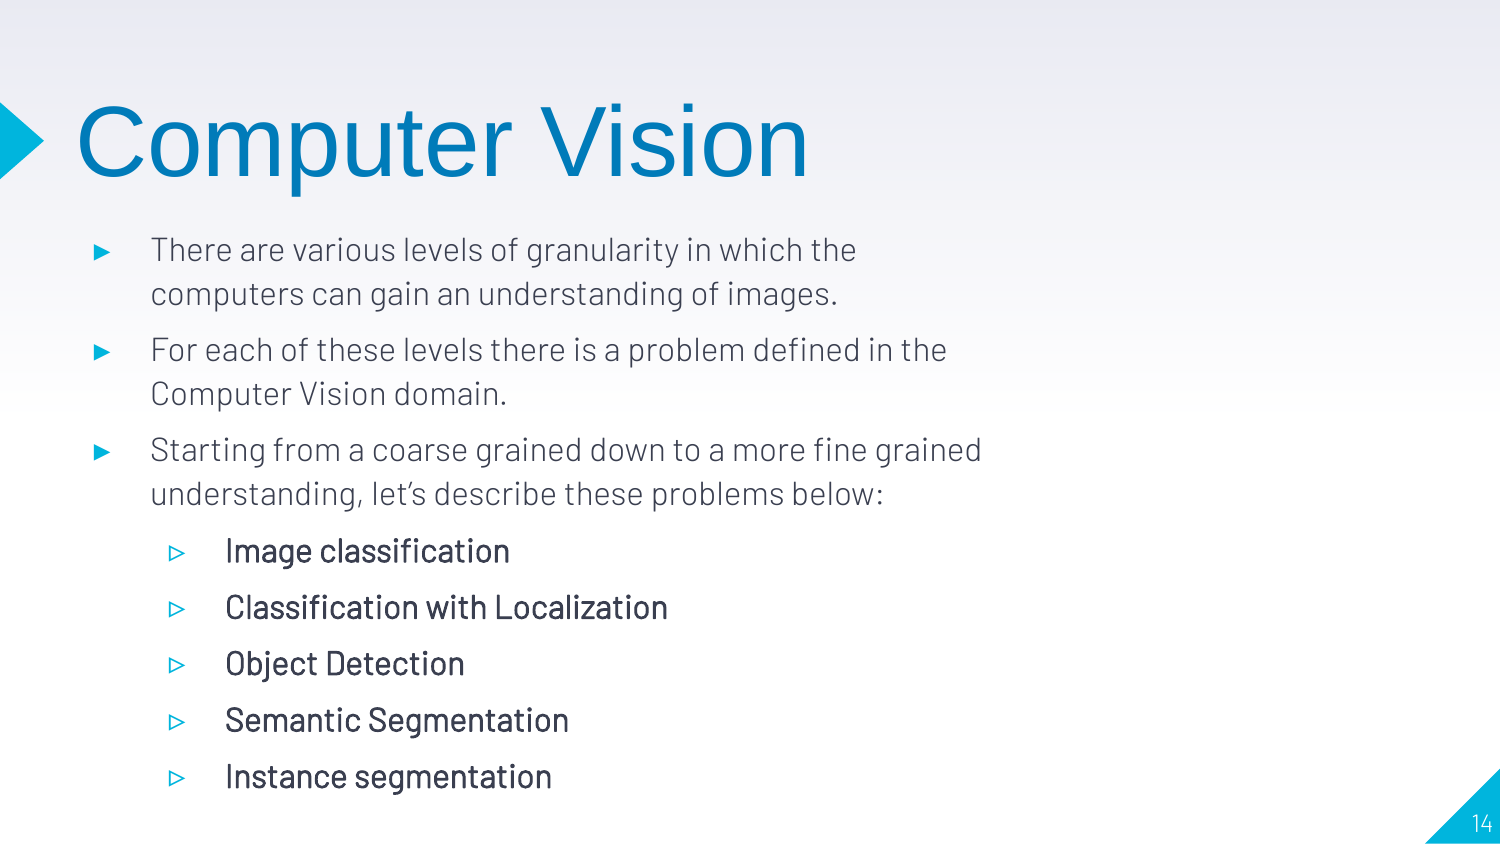

# Computer Vision
There are various levels of granularity in which the computers can gain an understanding of images.
For each of these levels there is a problem defined in the Computer Vision domain.
Starting from a coarse grained down to a more fine grained understanding, let’s describe these problems below:
Image classification
Classification with Localization
Object Detection
Semantic Segmentation
Instance segmentation

14